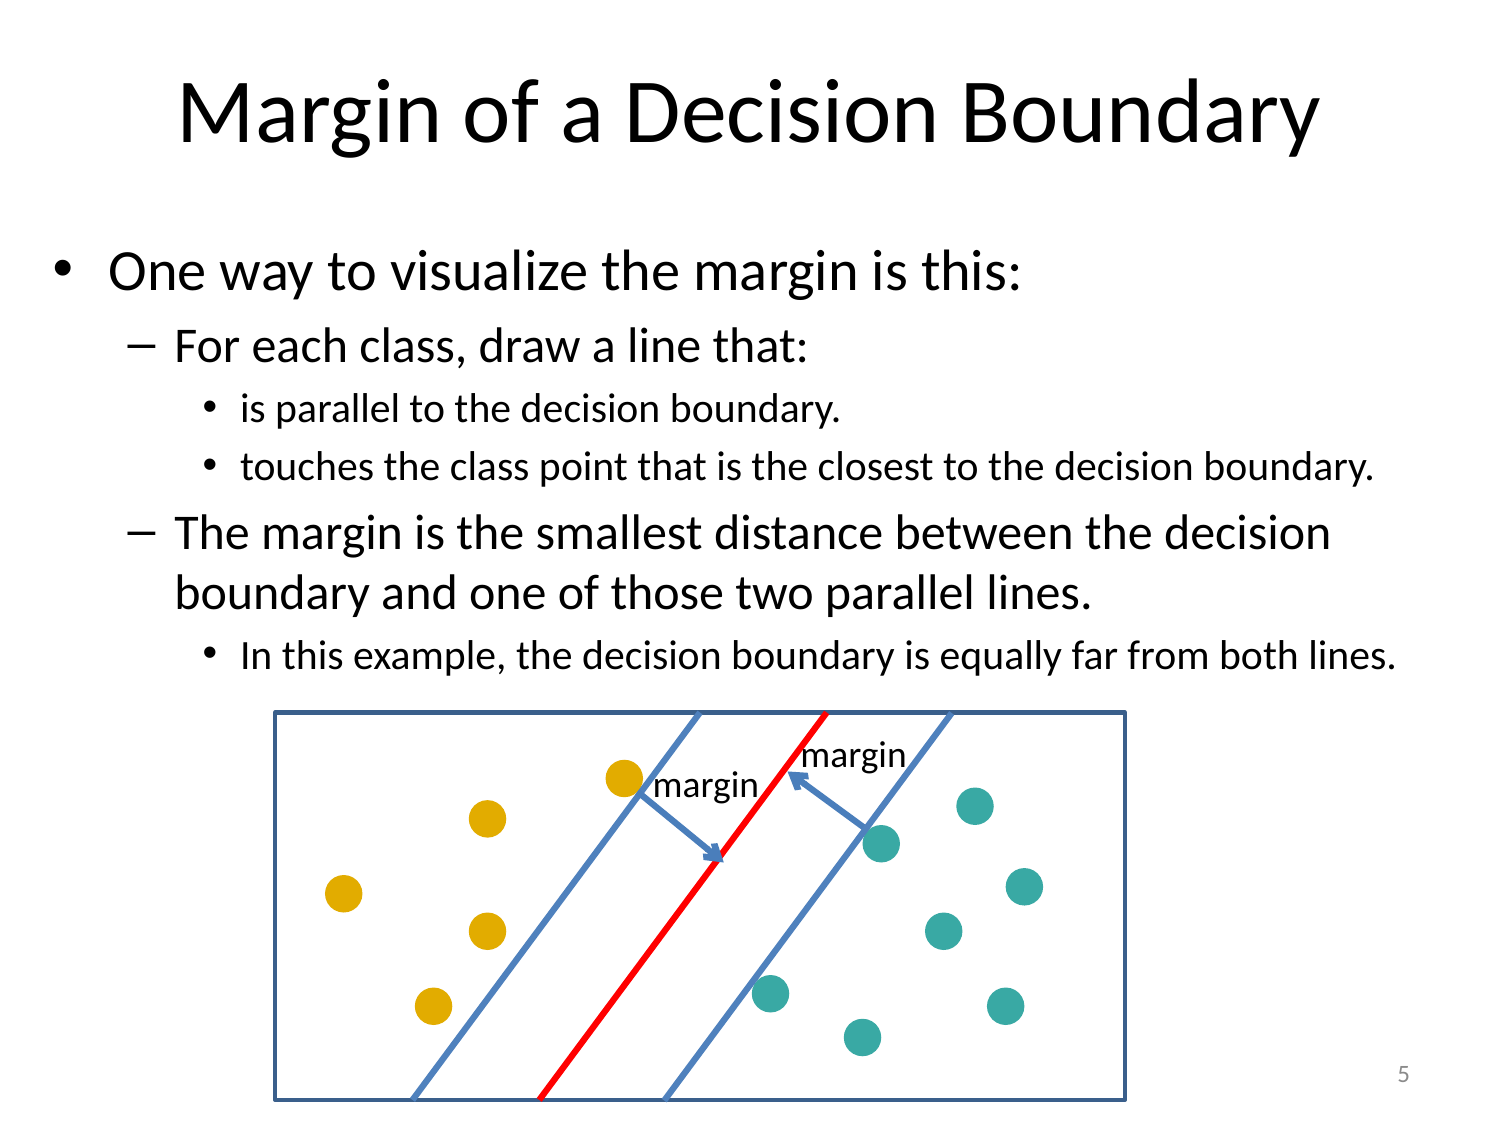

# Margin of a Decision Boundary
One way to visualize the margin is this:
For each class, draw a line that:
is parallel to the decision boundary.
touches the class point that is the closest to the decision boundary.
The margin is the smallest distance between the decision boundary and one of those two parallel lines.
In this example, the decision boundary is equally far from both lines.

margin
margin
5